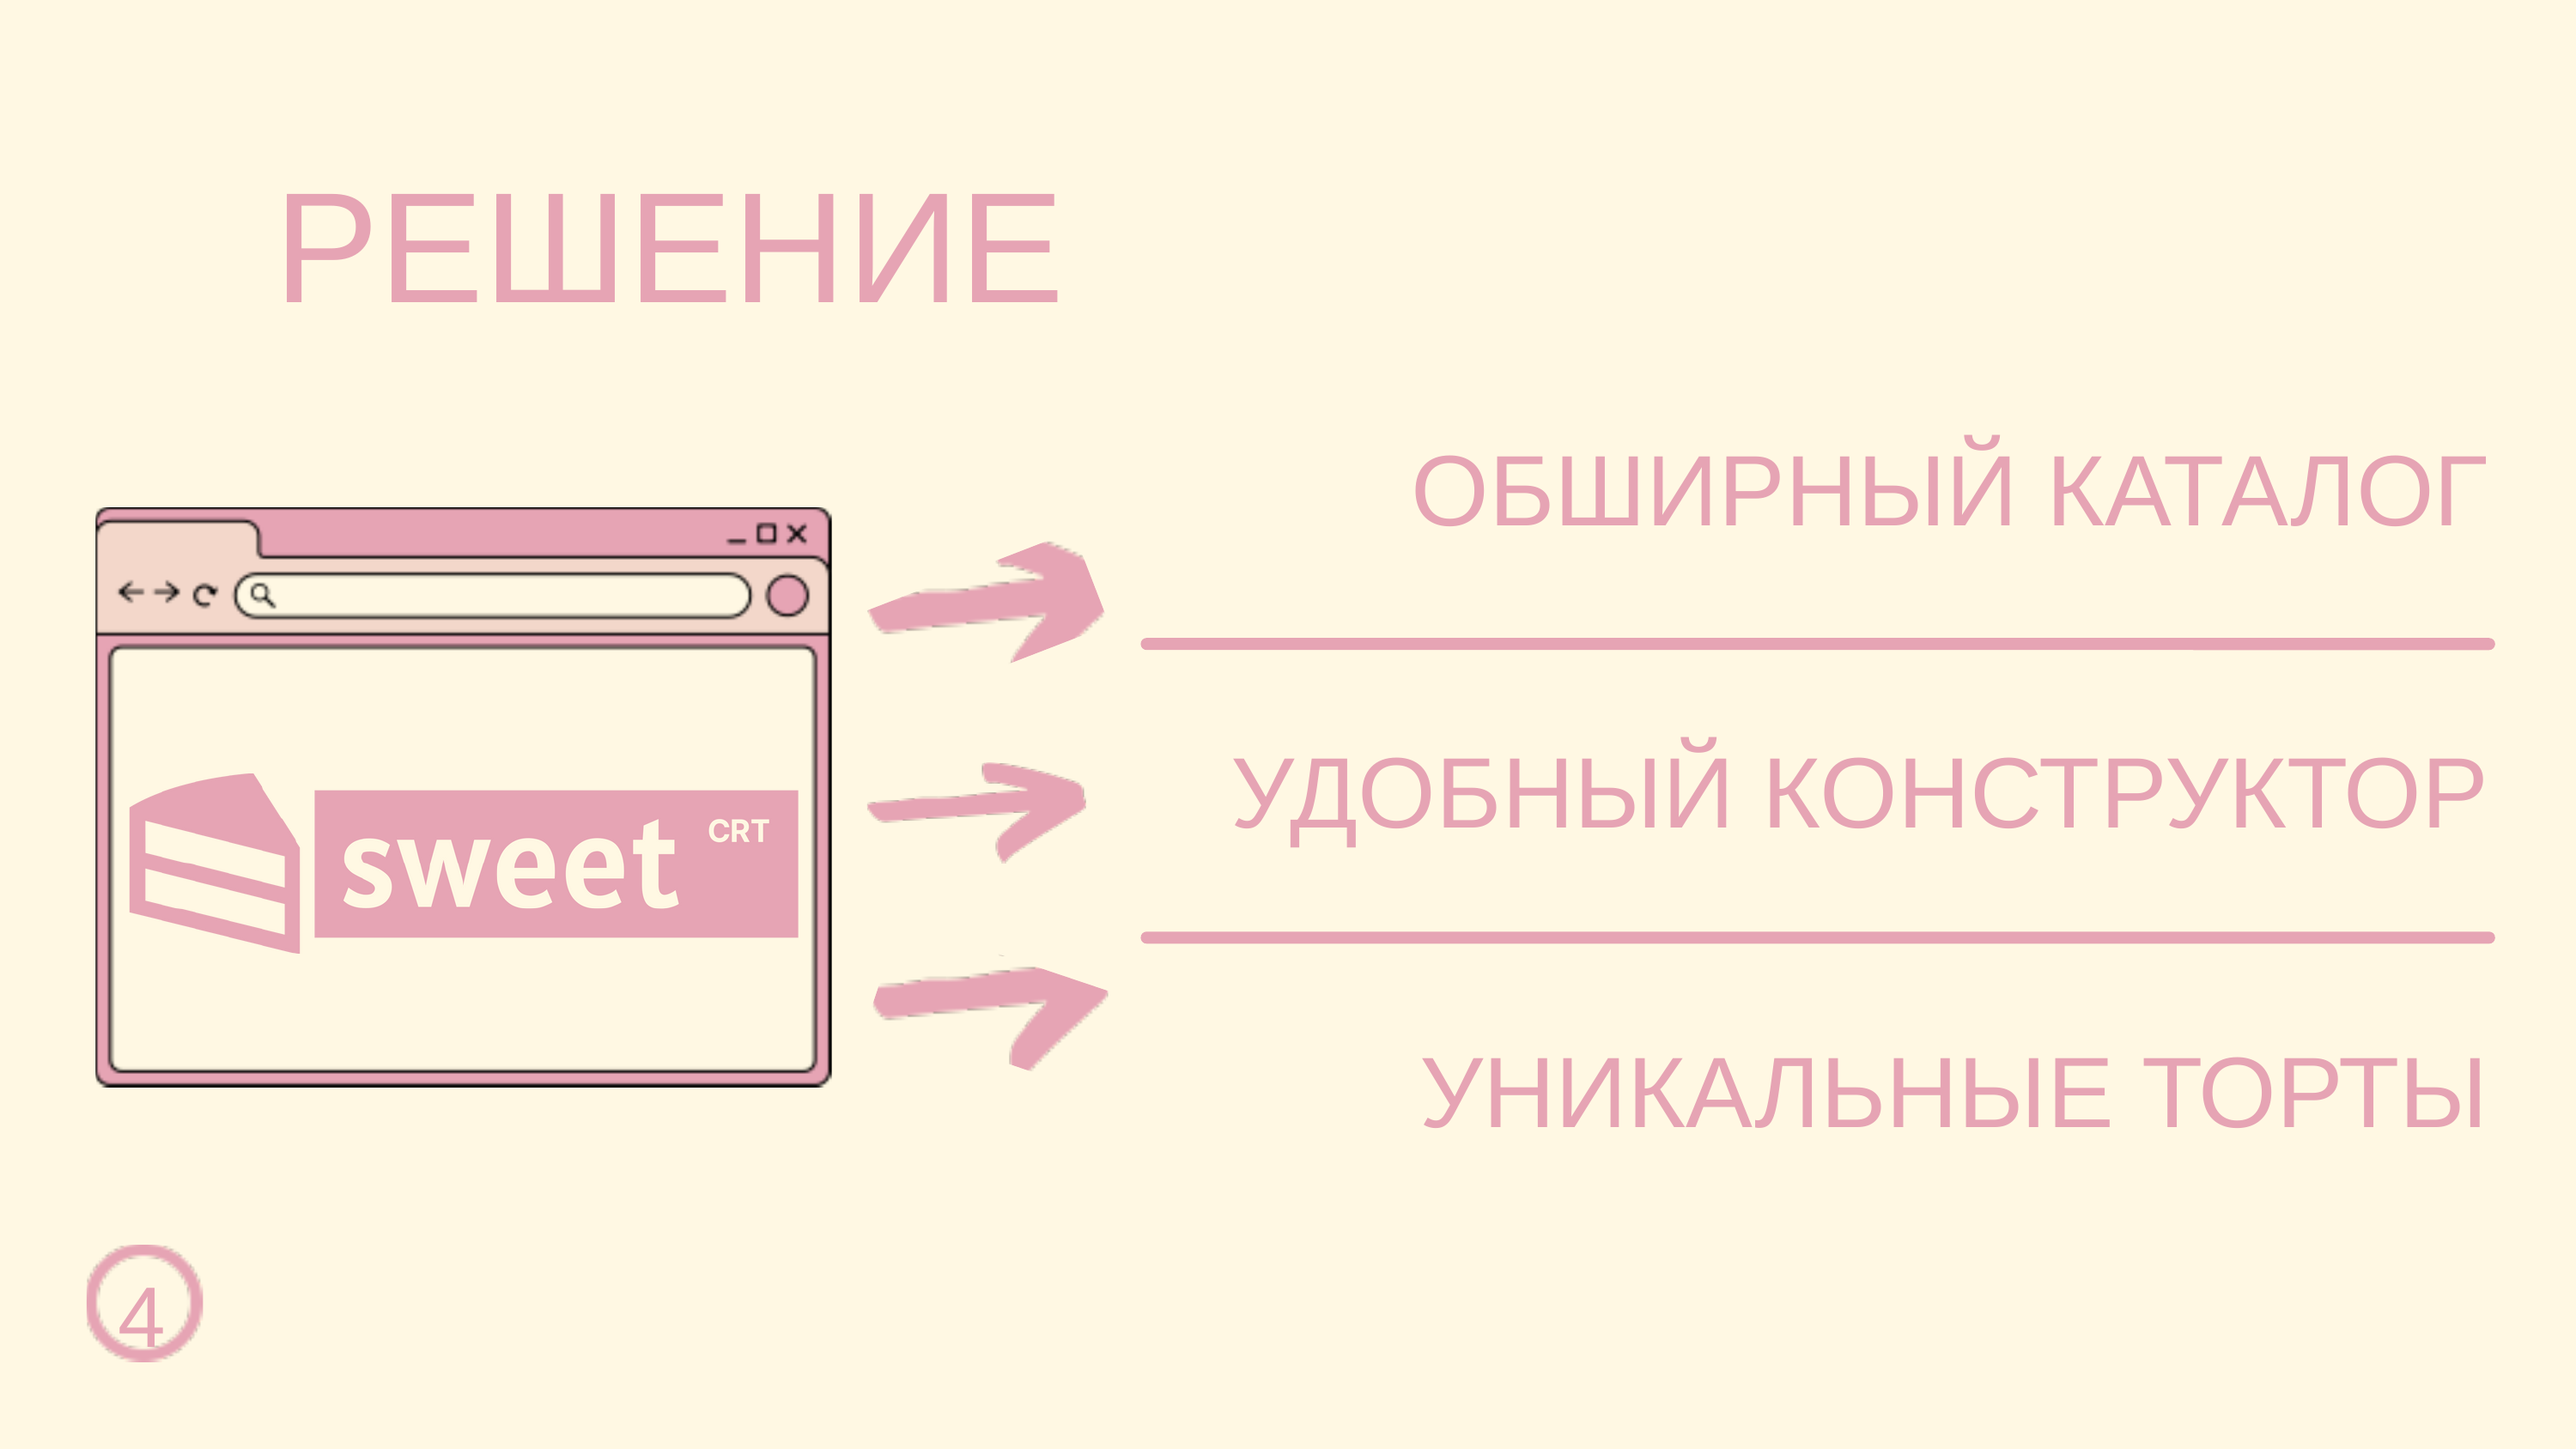

РЕШЕНИЕ
ОБШИРНЫЙ КАТАЛОГ

УДОБНЫЙ КОНСТРУКТОР

УНИКАЛЬНЫЕ ТОРТЫ

4